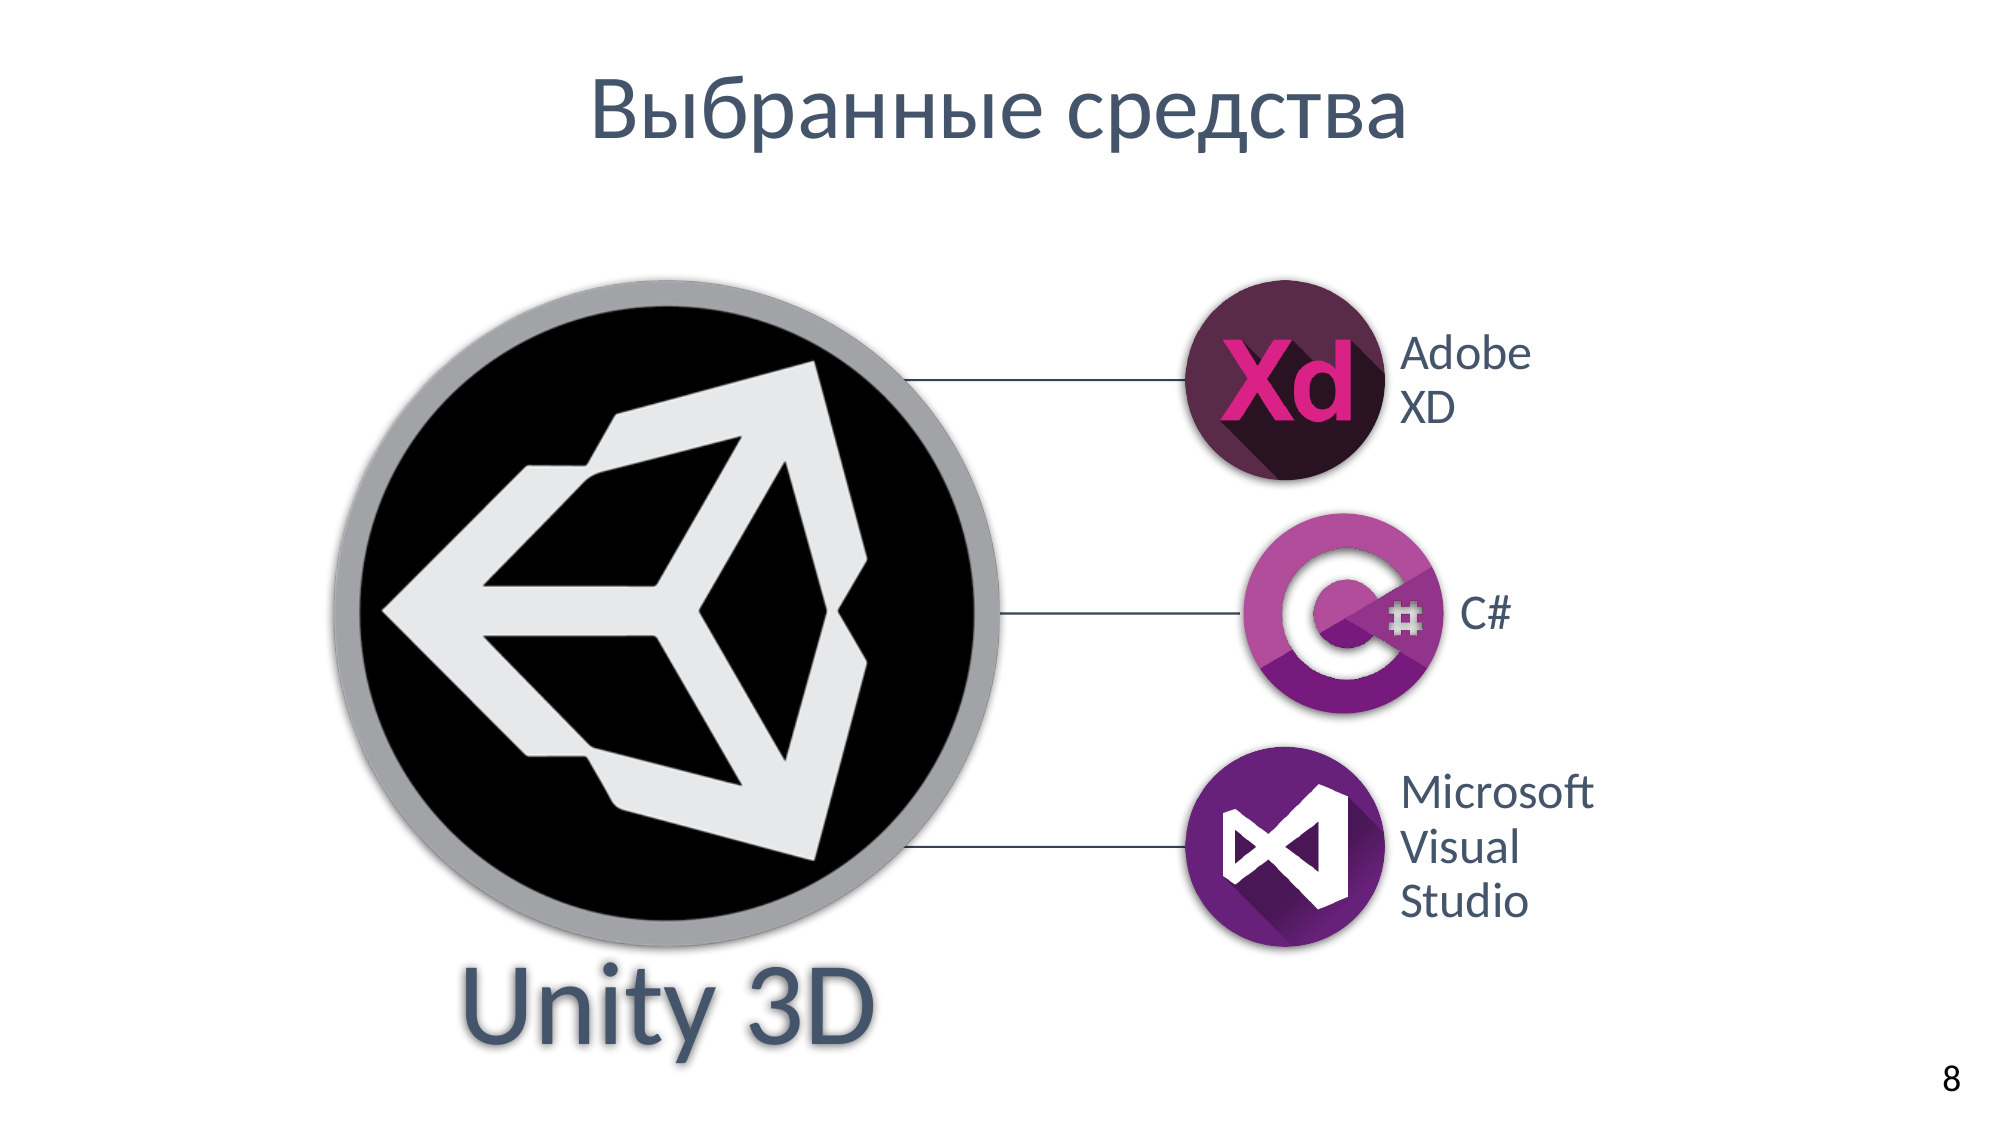

# Выбранные средства
Unity 3D
Adobe XD
C#
Microsoft Visual Studio
8